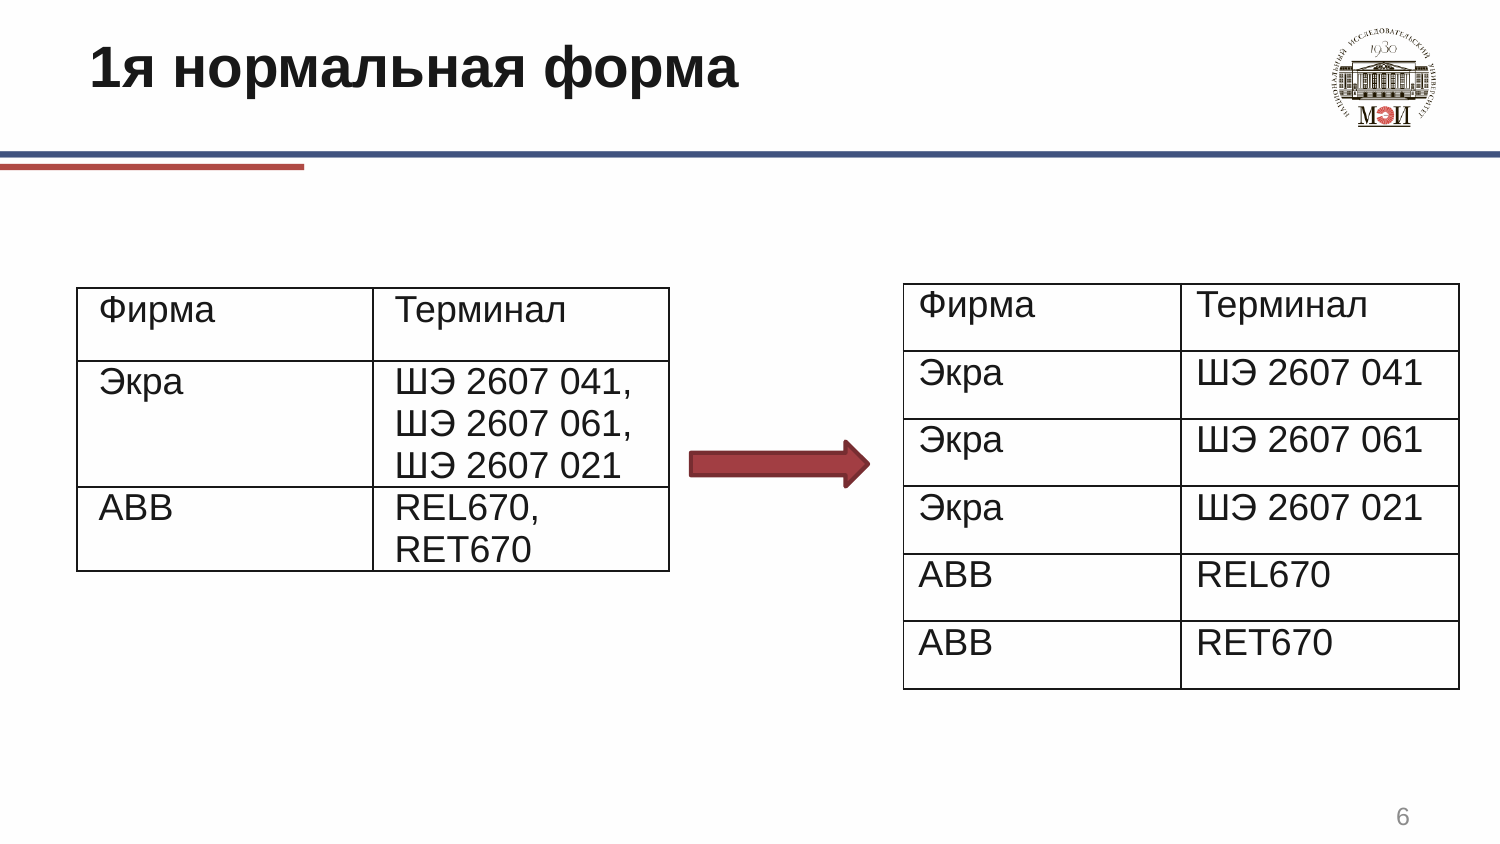

# 1я нормальная форма
| Фирма | Терминал |
| --- | --- |
| Экра | ШЭ 2607 041 |
| Экра | ШЭ 2607 061 |
| Экра | ШЭ 2607 021 |
| АВВ | REL670 |
| АВВ | REТ670 |
| Фирма | Терминал |
| --- | --- |
| Экра | ШЭ 2607 041, ШЭ 2607 061, ШЭ 2607 021 |
| АВВ | REL670, RET670 |

6